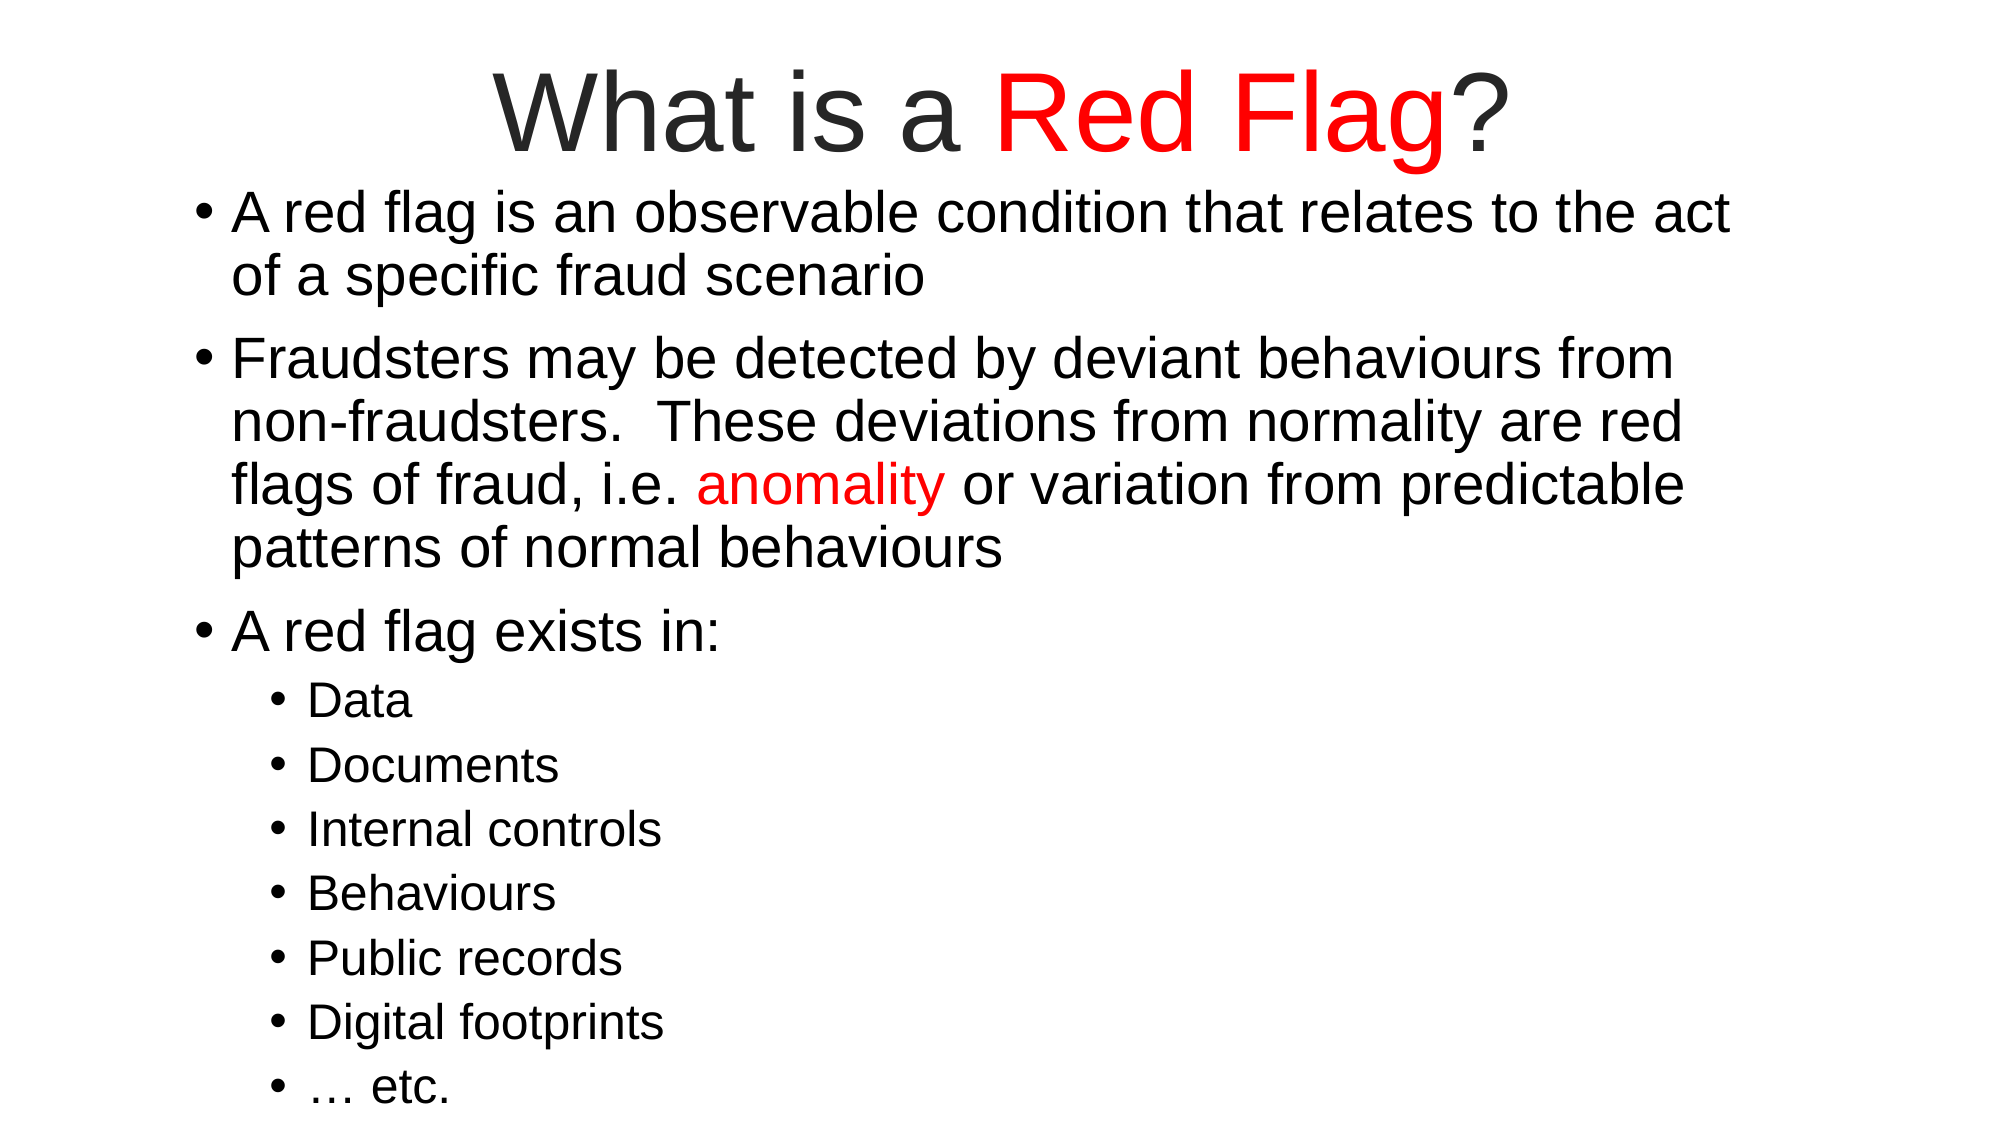

What is a Red Flag?
A red flag is an observable condition that relates to the act of a specific fraud scenario
Fraudsters may be detected by deviant behaviours from non-fraudsters.  These deviations from normality are red flags of fraud, i.e. anomality or variation from predictable patterns of normal behaviours
A red flag exists in:
Data
Documents
Internal controls
Behaviours
Public records
Digital footprints
… etc.